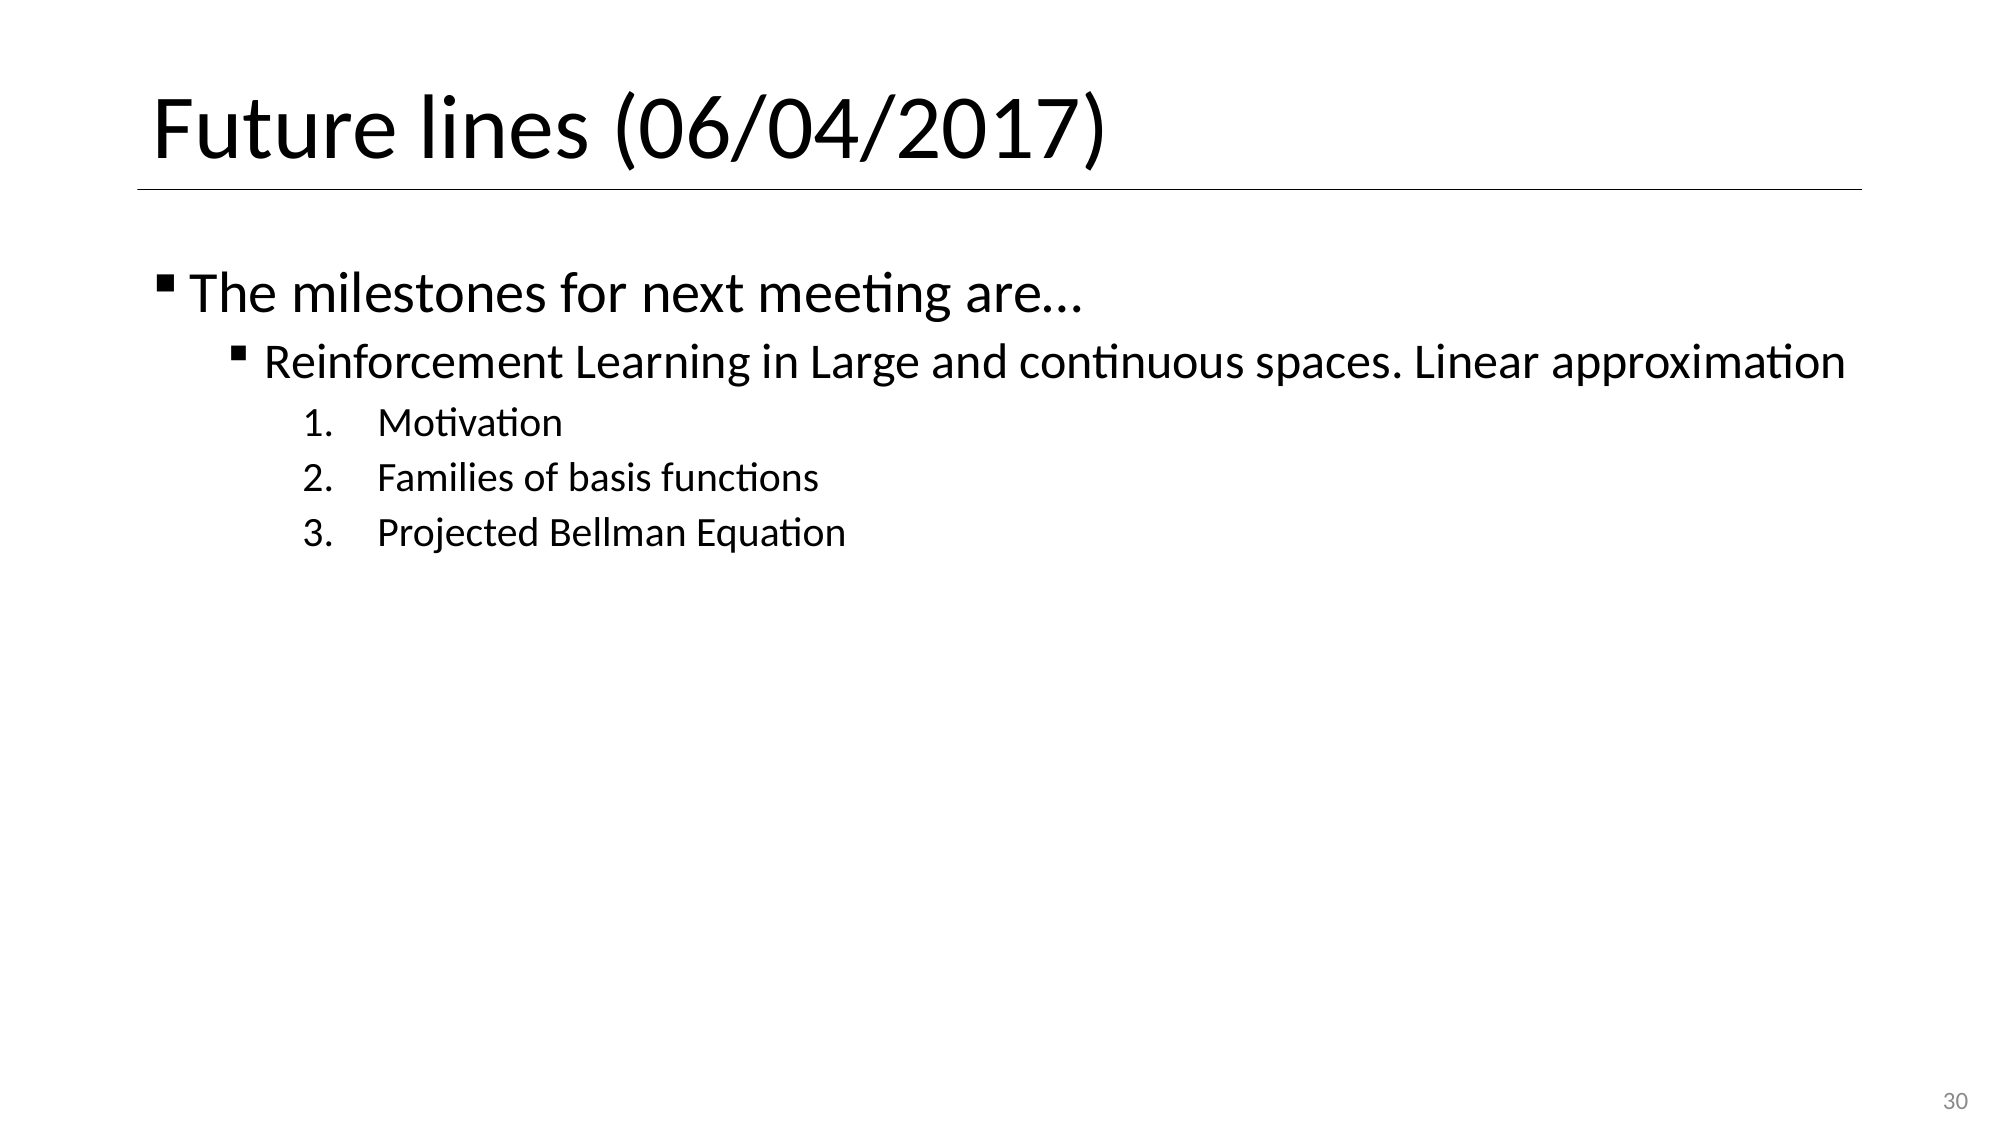

# Future lines (06/04/2017)
The milestones for next meeting are…
Reinforcement Learning in Large and continuous spaces. Linear approximation
Motivation
Families of basis functions
Projected Bellman Equation

30